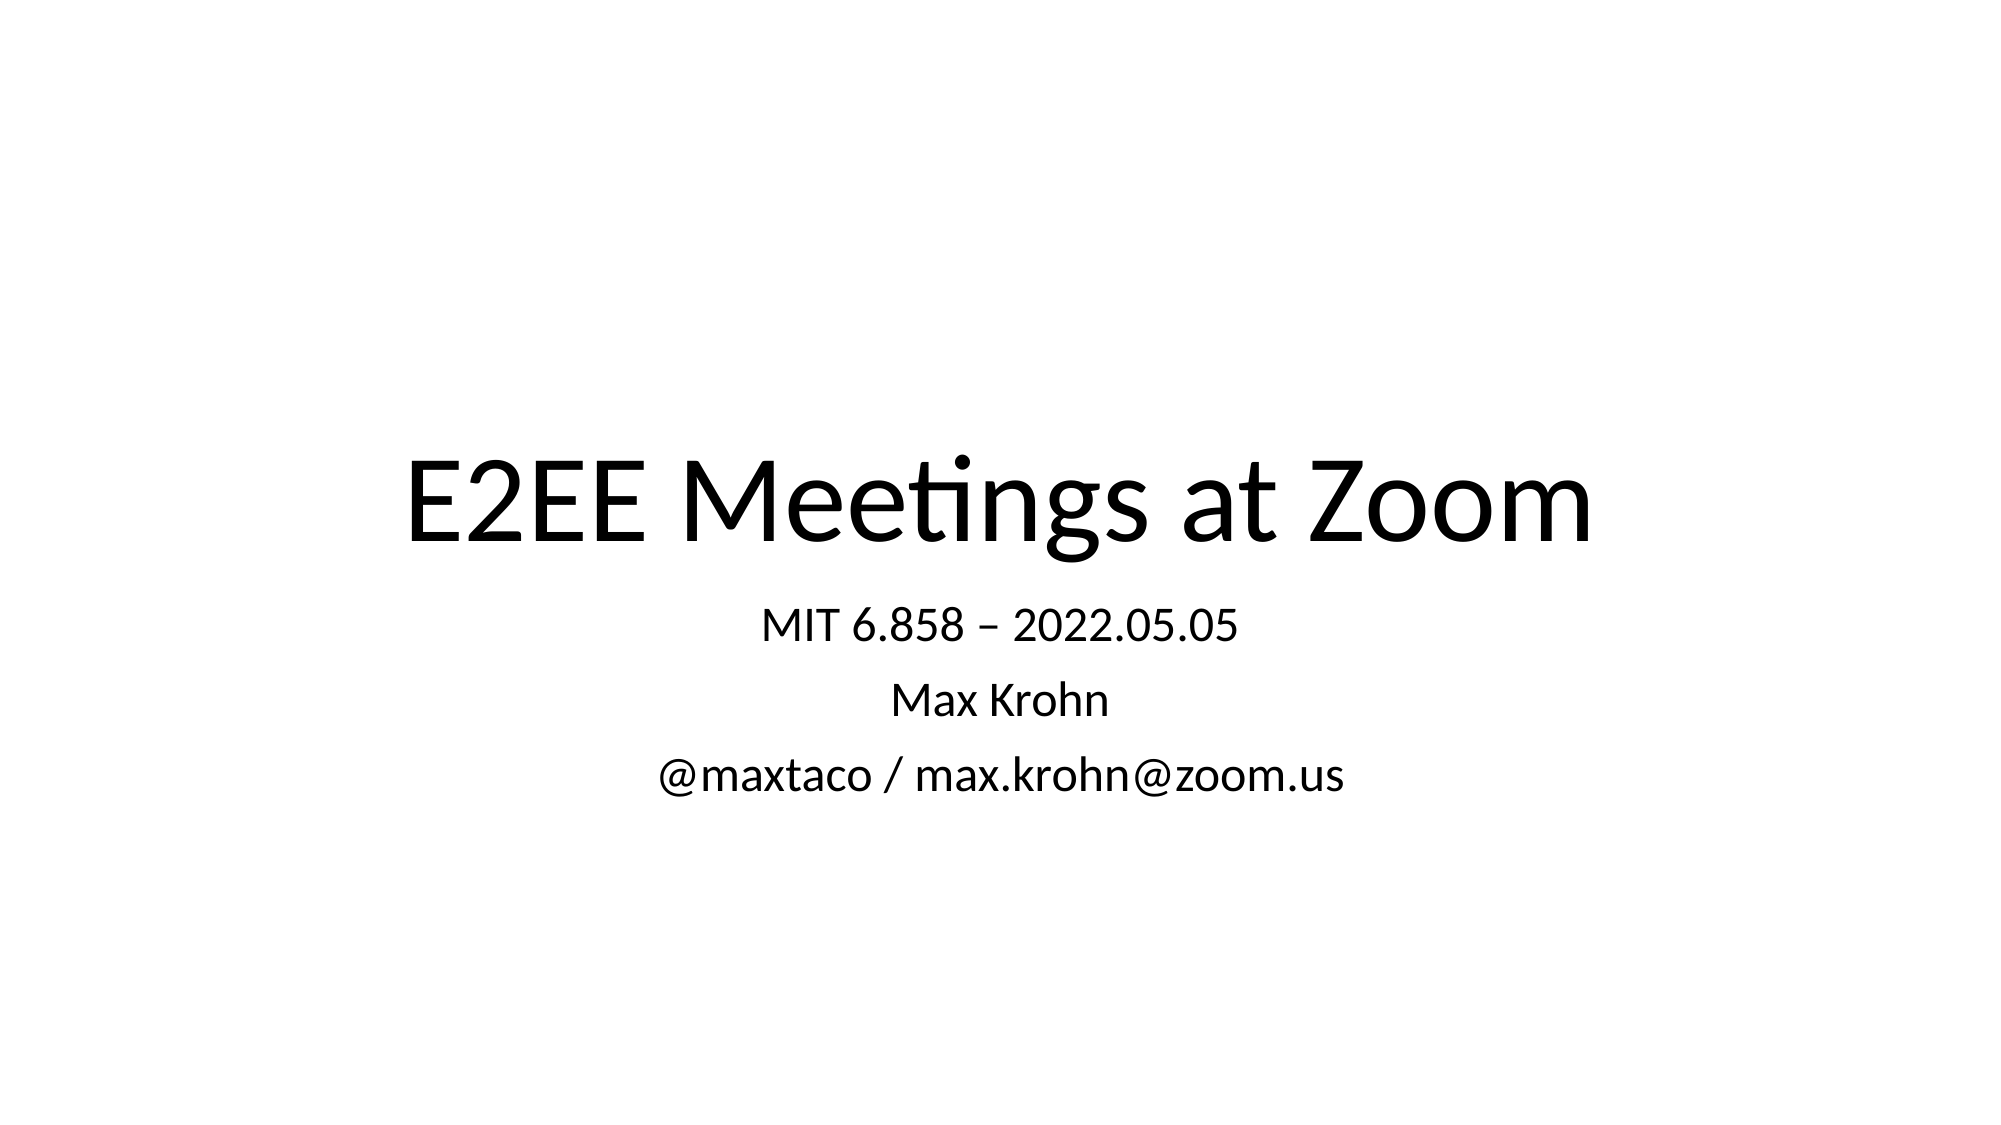

# E2EE Meetings at Zoom
MIT 6.858 – 2022.05.05
Max Krohn
@maxtaco / max.krohn@zoom.us